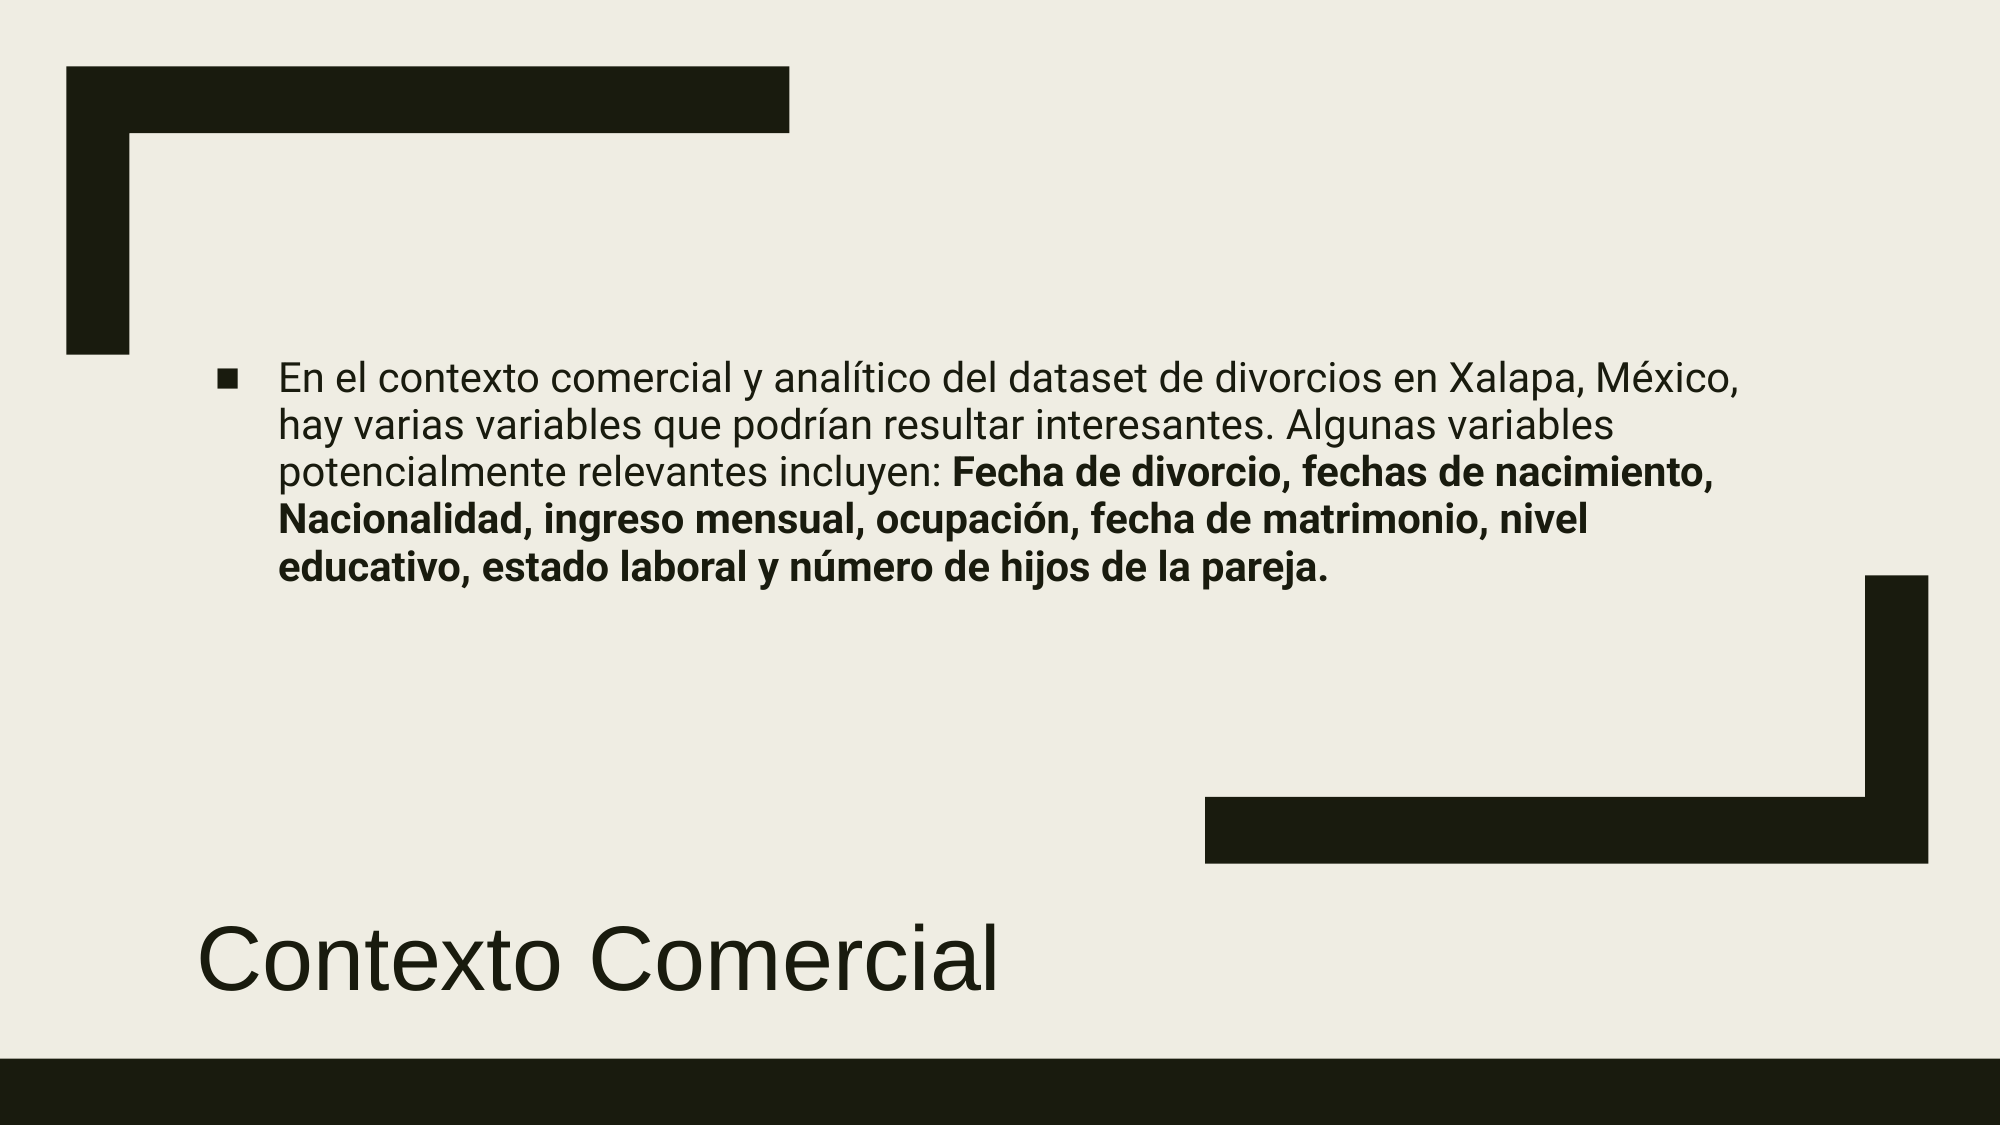

En el contexto comercial y analítico del dataset de divorcios en Xalapa, México, hay varias variables que podrían resultar interesantes. Algunas variables potencialmente relevantes incluyen: Fecha de divorcio, fechas de nacimiento, Nacionalidad, ingreso mensual, ocupación, fecha de matrimonio, nivel educativo, estado laboral y número de hijos de la pareja.

# Contexto Comercial